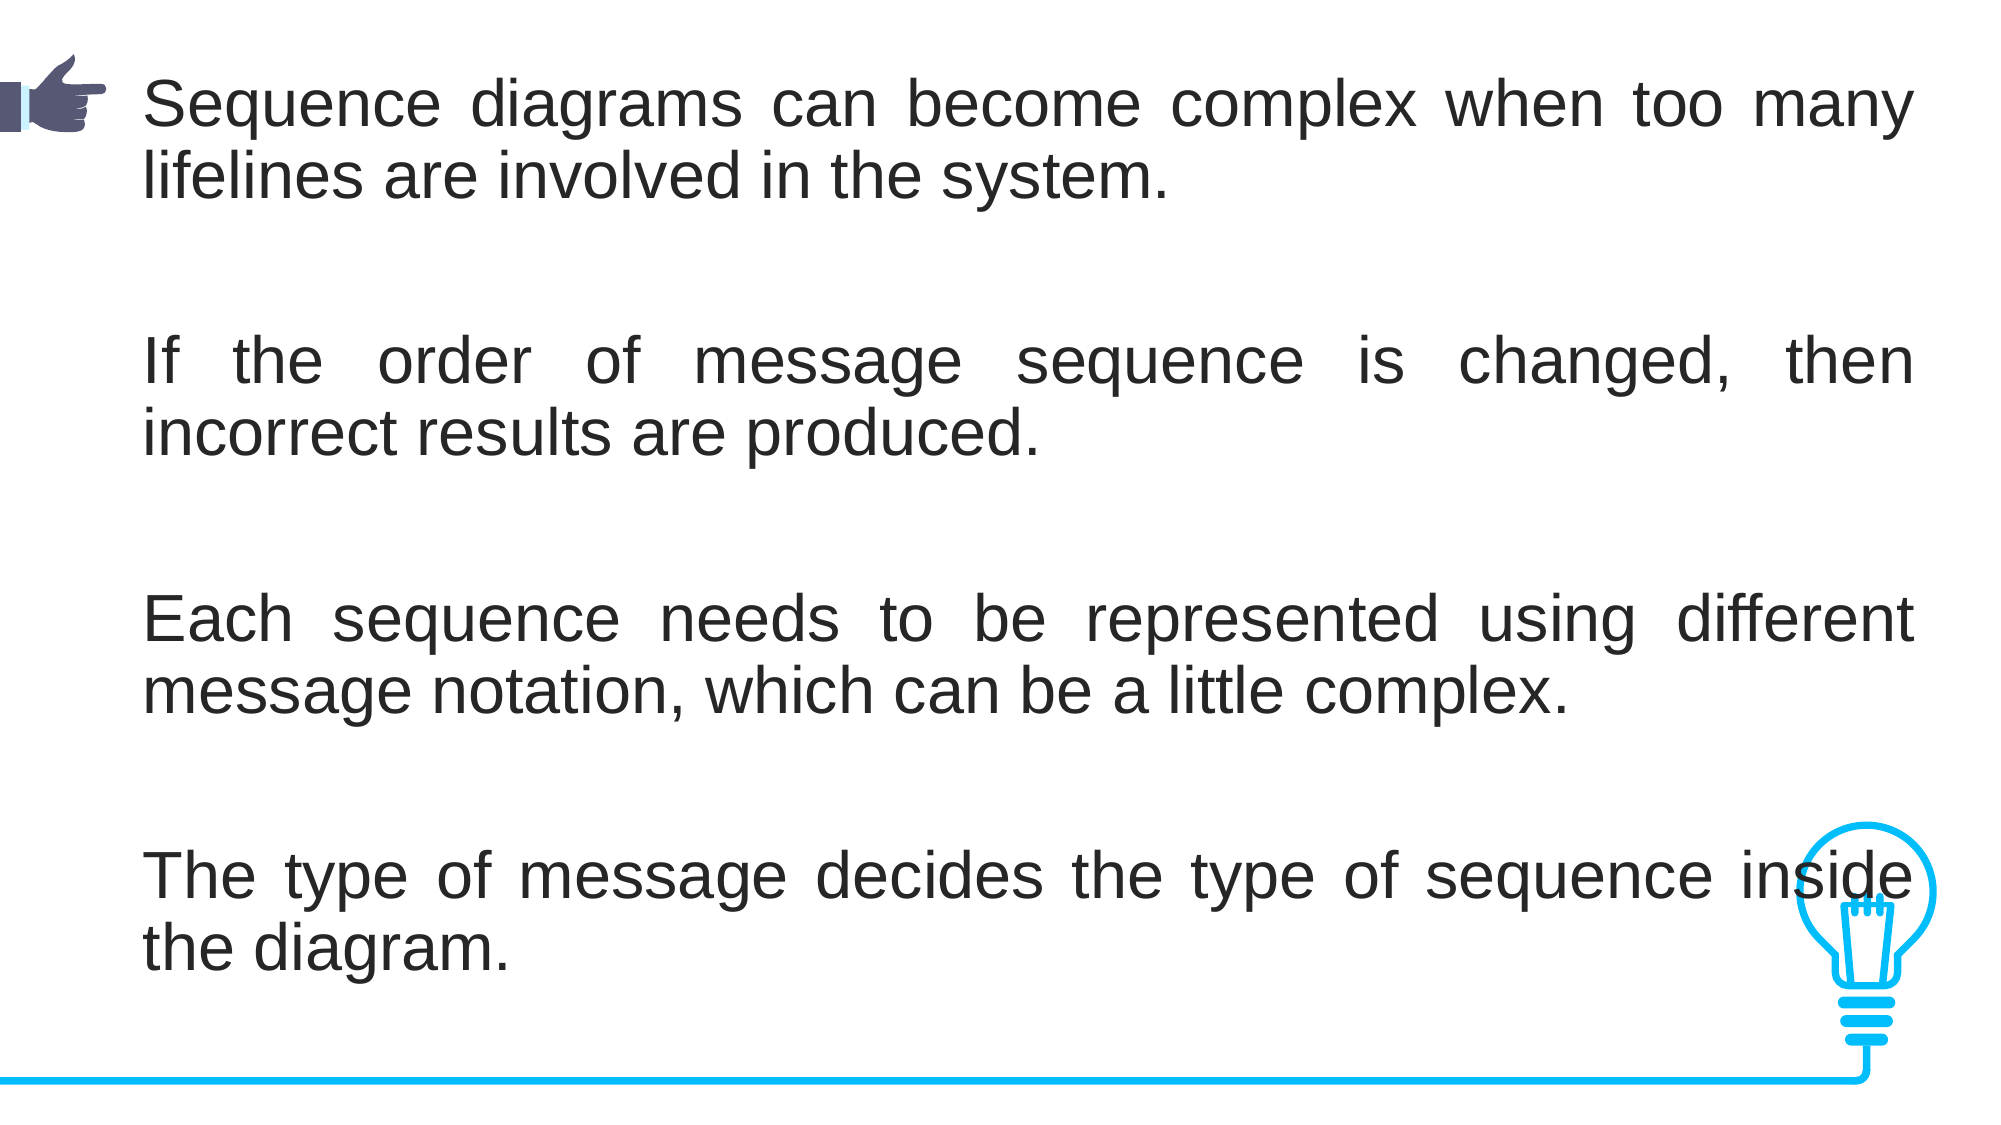

Sequence diagrams can become complex when too many lifelines are involved in the system.

If the order of message sequence is changed, then incorrect results are produced.

Each sequence needs to be represented using different message notation, which can be a little complex.

The type of message decides the type of sequence inside the diagram.